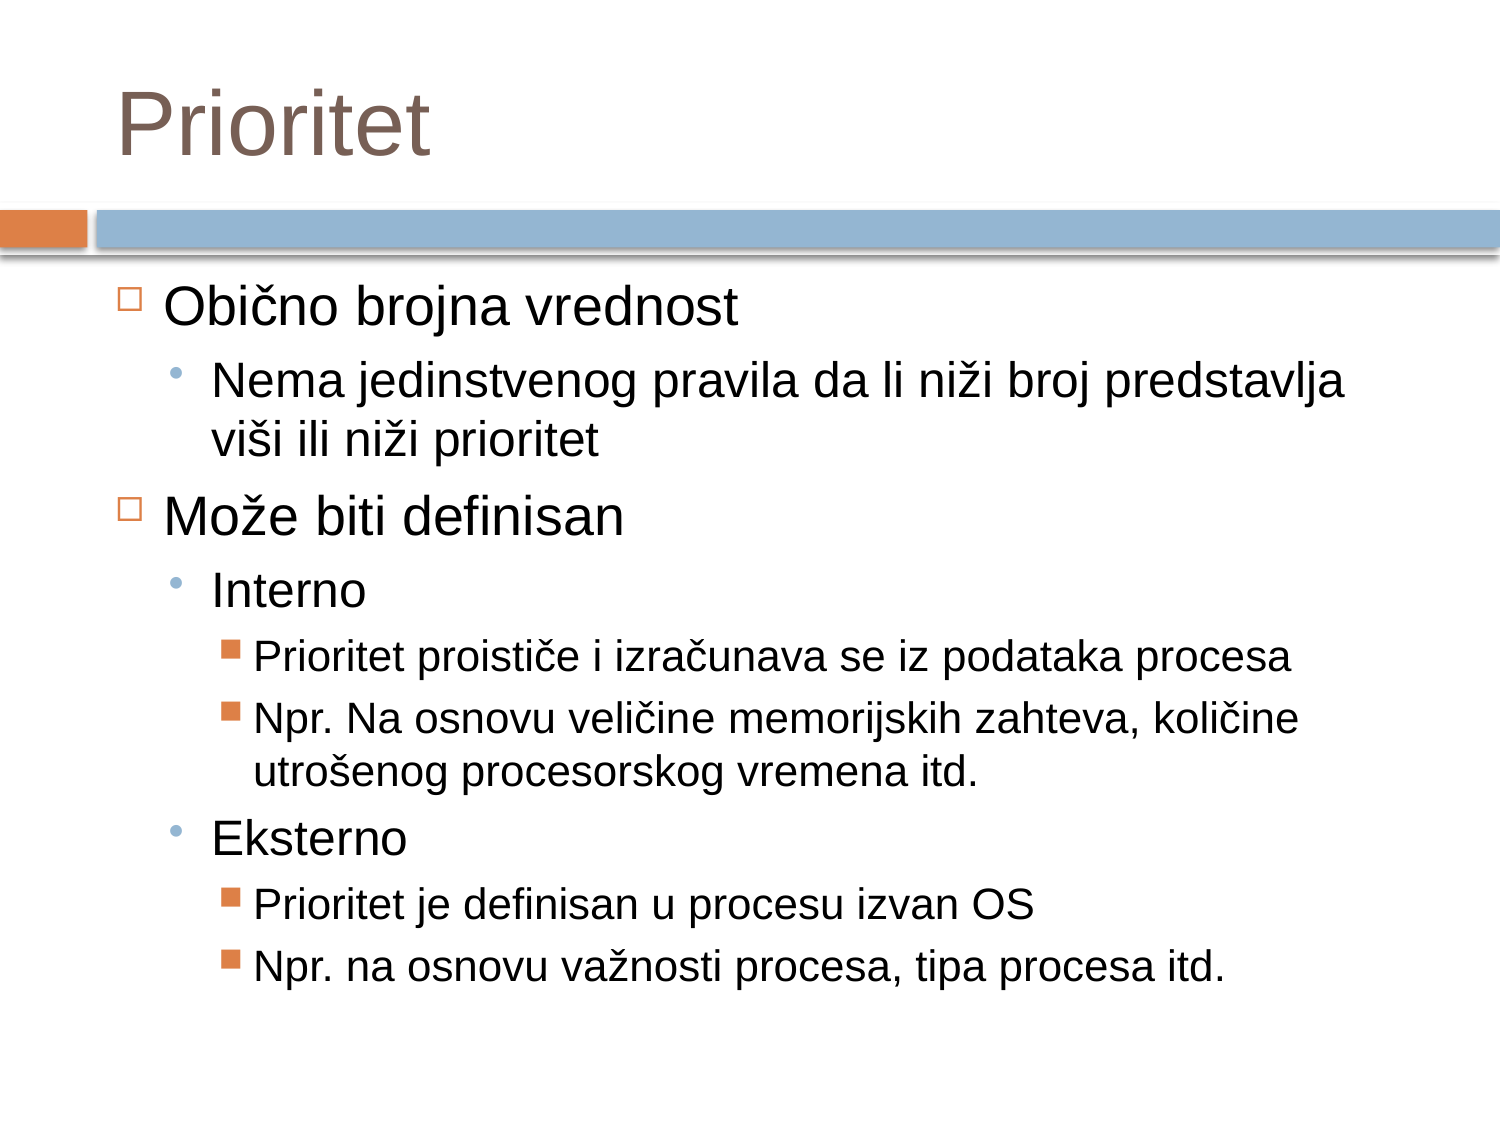

# Prioritet
Obično brojna vrednost
Nema jedinstvenog pravila da li niži broj predstavlja viši ili niži prioritet
Može biti definisan
Interno
Prioritet proističe i izračunava se iz podataka procesa
Npr. Na osnovu veličine memorijskih zahteva, količine utrošenog procesorskog vremena itd.
Eksterno
Prioritet je definisan u procesu izvan OS
Npr. na osnovu važnosti procesa, tipa procesa itd.